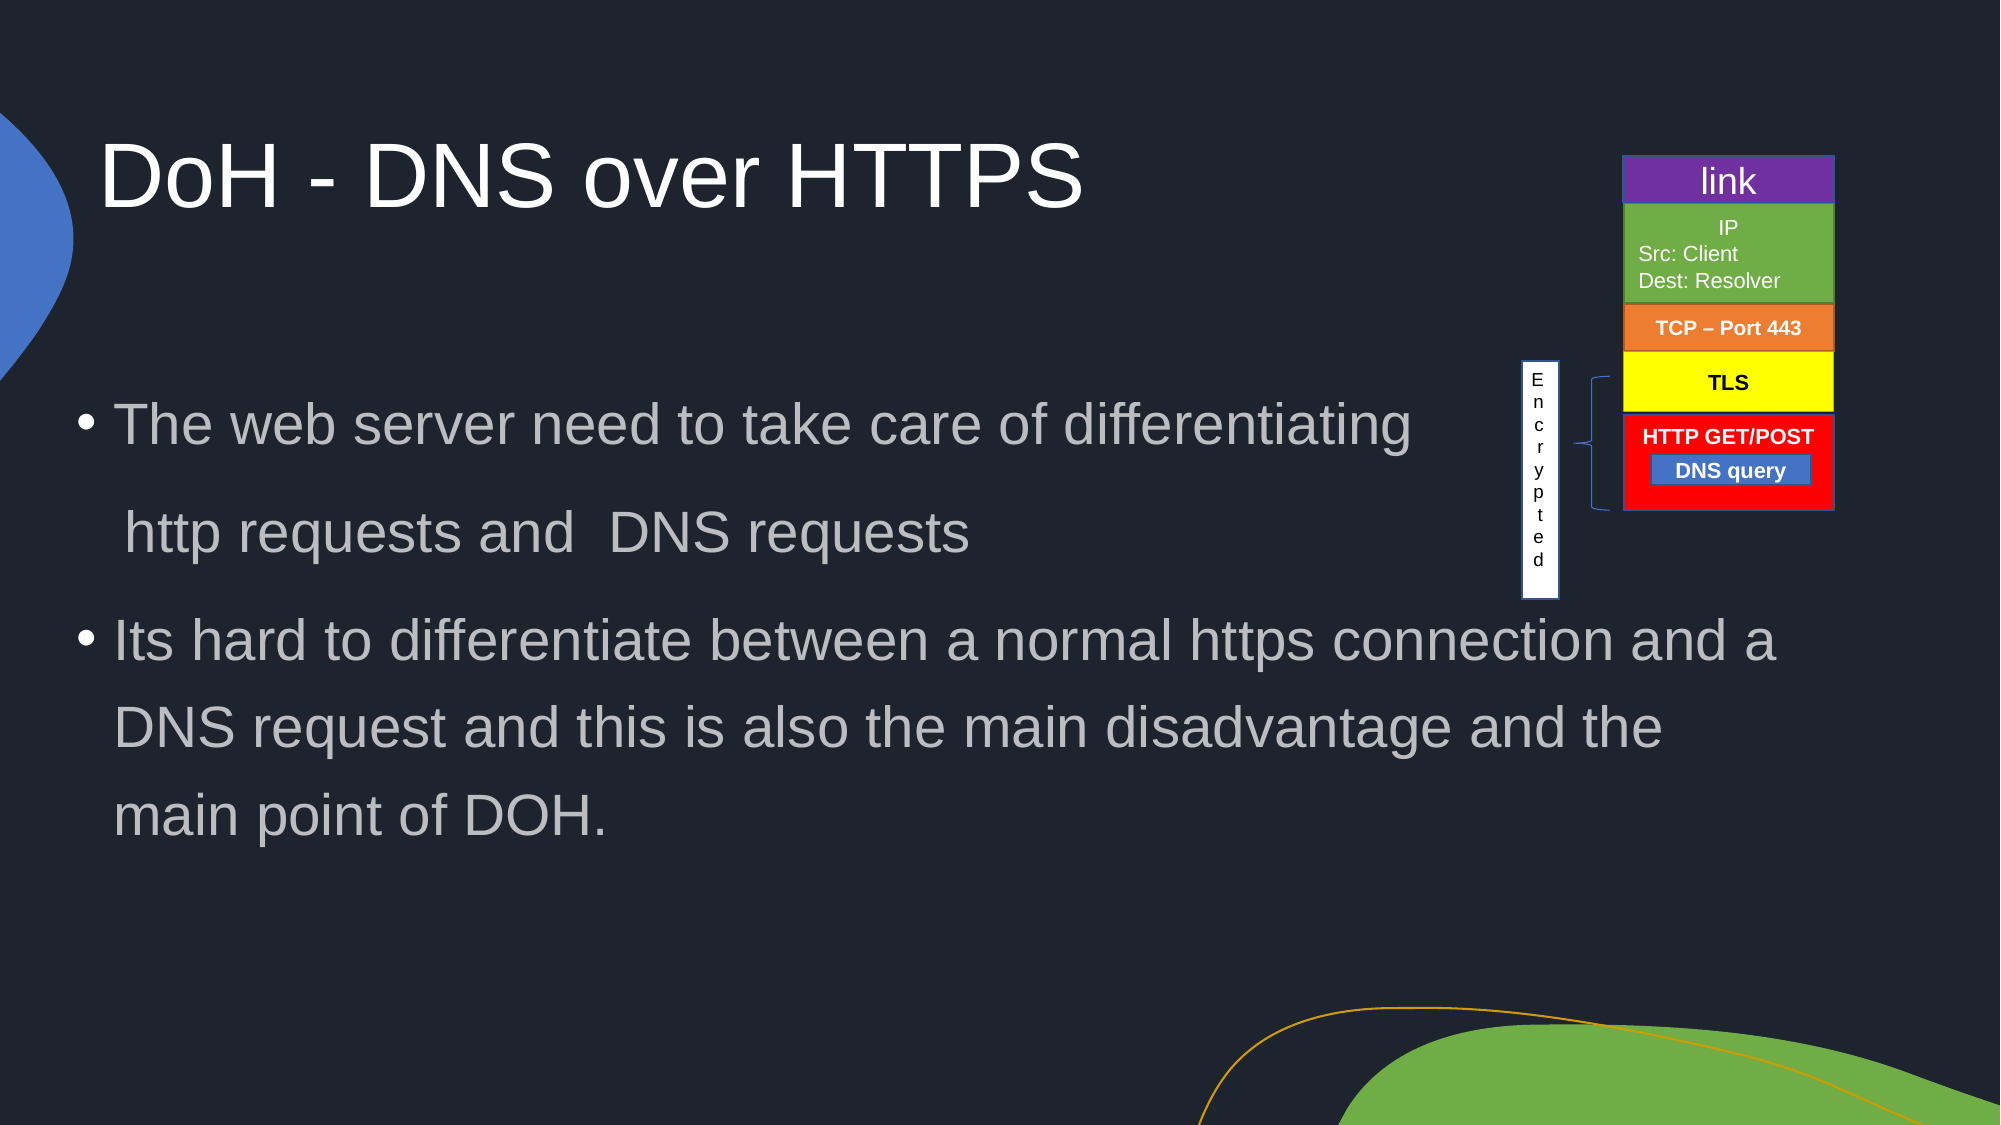

# DoH - DNS over HTTPS
link
IP
Src: Client
Dest: Resolver
TCP – Port 443
TLS
The web server need to take care of differentiating
   http requests and  DNS requests
Its hard to differentiate between a normal https connection and a DNS request and this is also the main disadvantage and the main point of DOH.
Encrypted

HTTP GET/POST

DNS query